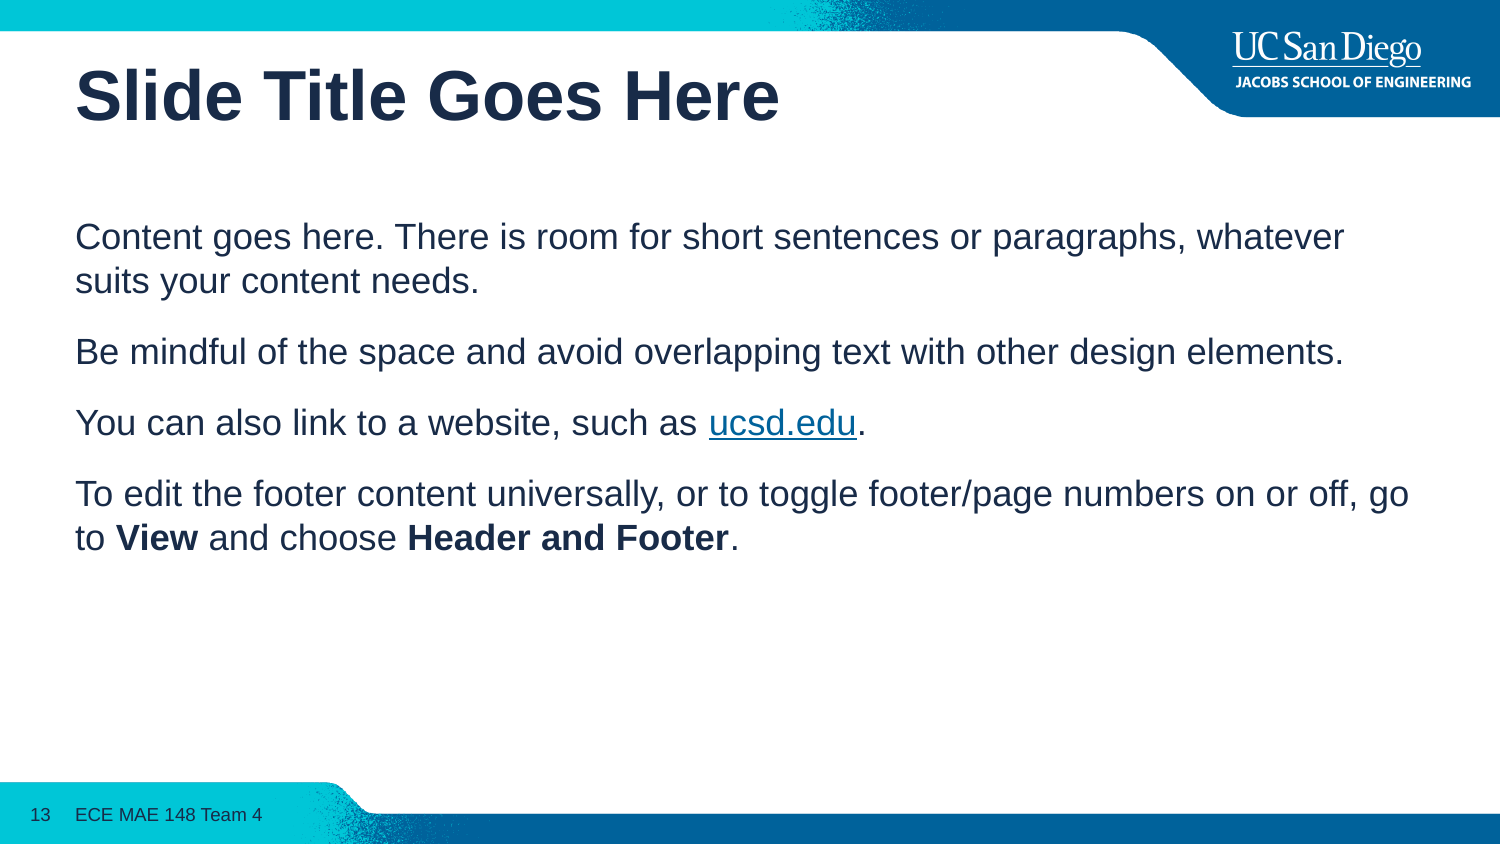

# Slide Title Goes Here
Content goes here. There is room for short sentences or paragraphs, whatever suits your content needs.
Be mindful of the space and avoid overlapping text with other design elements.
You can also link to a website, such as ucsd.edu.
To edit the footer content universally, or to toggle footer/page numbers on or off, go to View and choose Header and Footer.

13
ECE MAE 148 Team 4